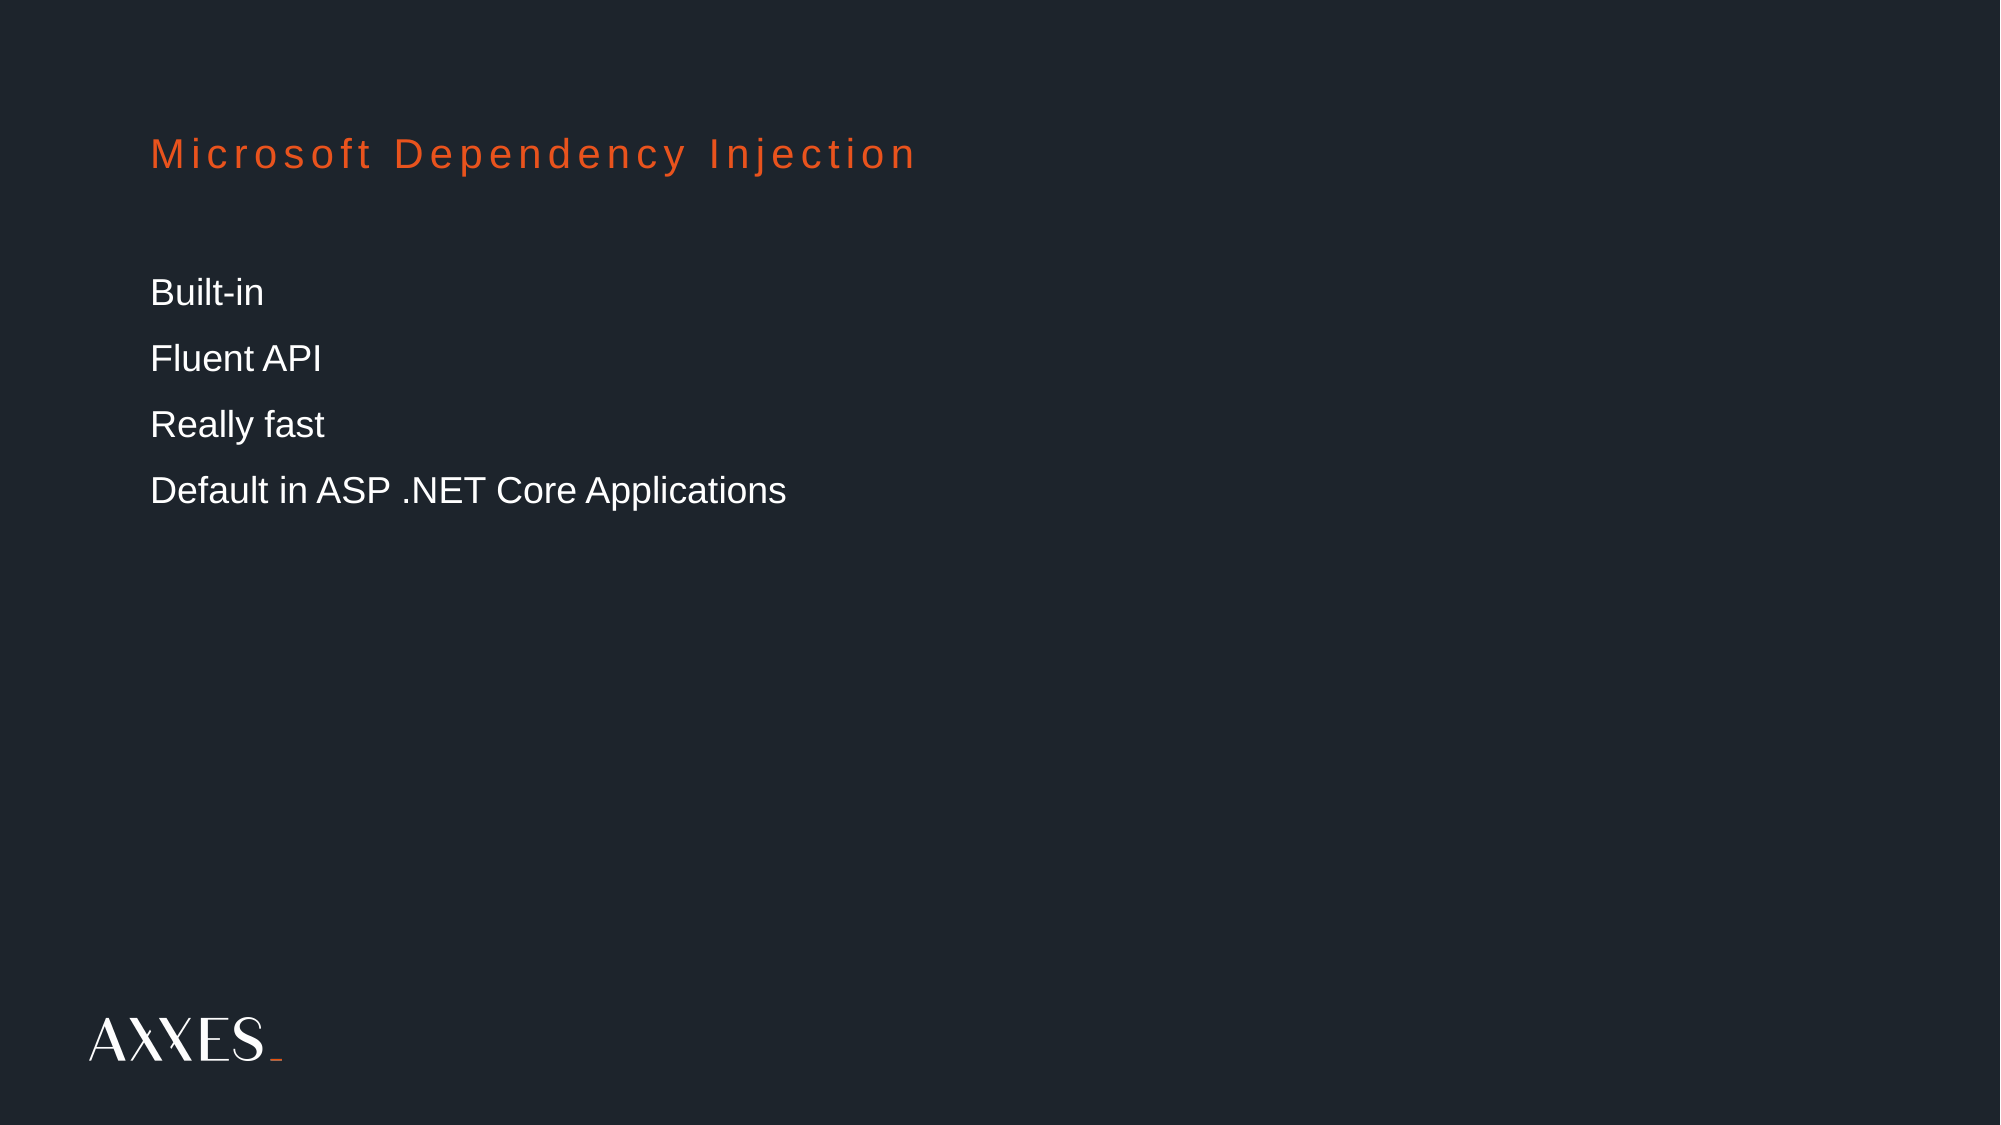

# Microsoft Dependency Injection
Built-in
Fluent API
Really fast
Default in ASP .NET Core Applications